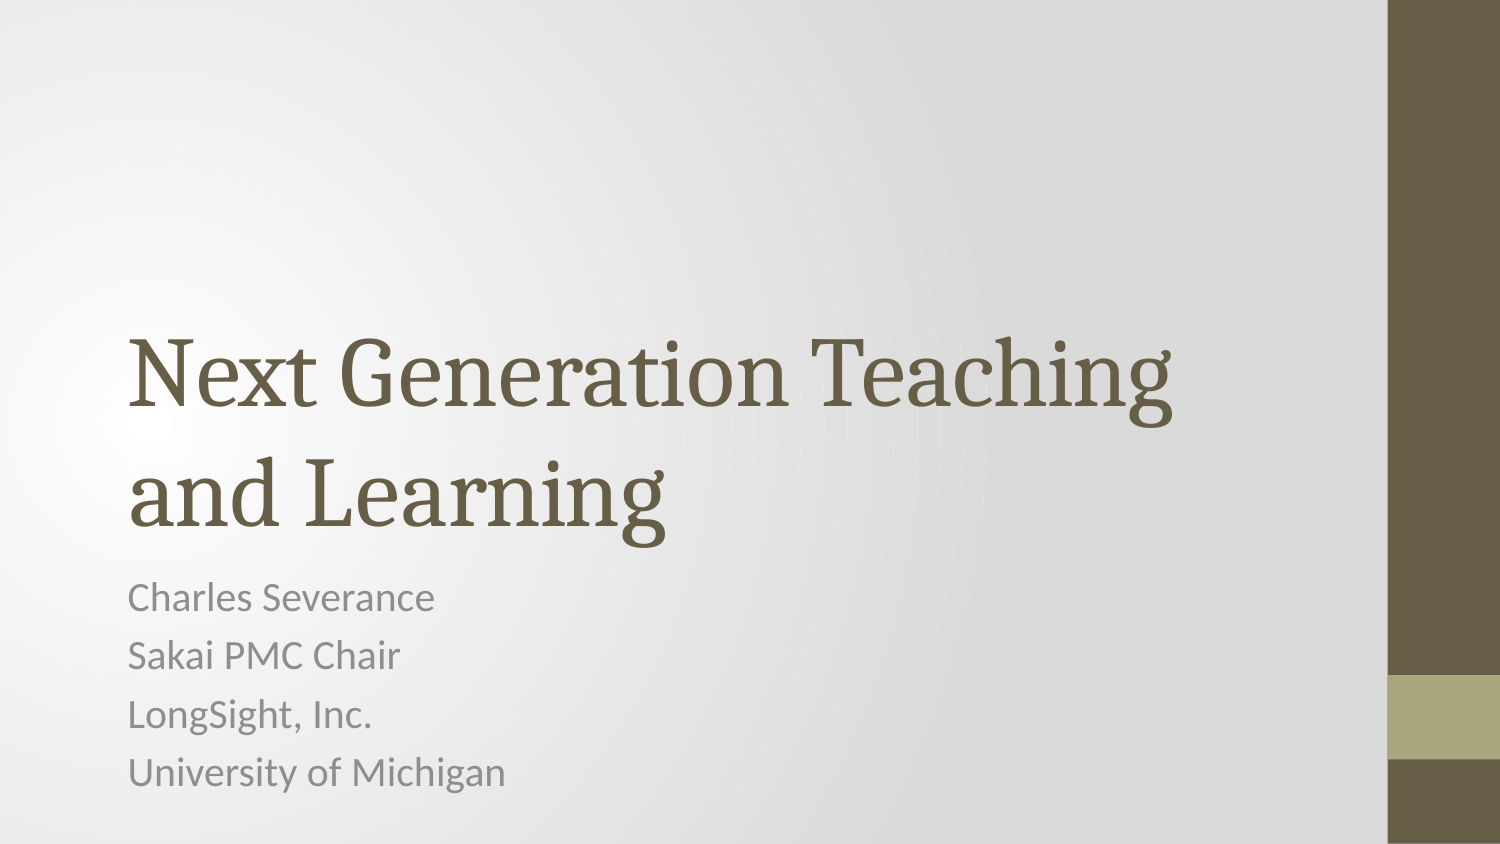

# Next Generation Teaching and Learning
Charles Severance
Sakai PMC Chair
LongSight, Inc.
University of Michigan